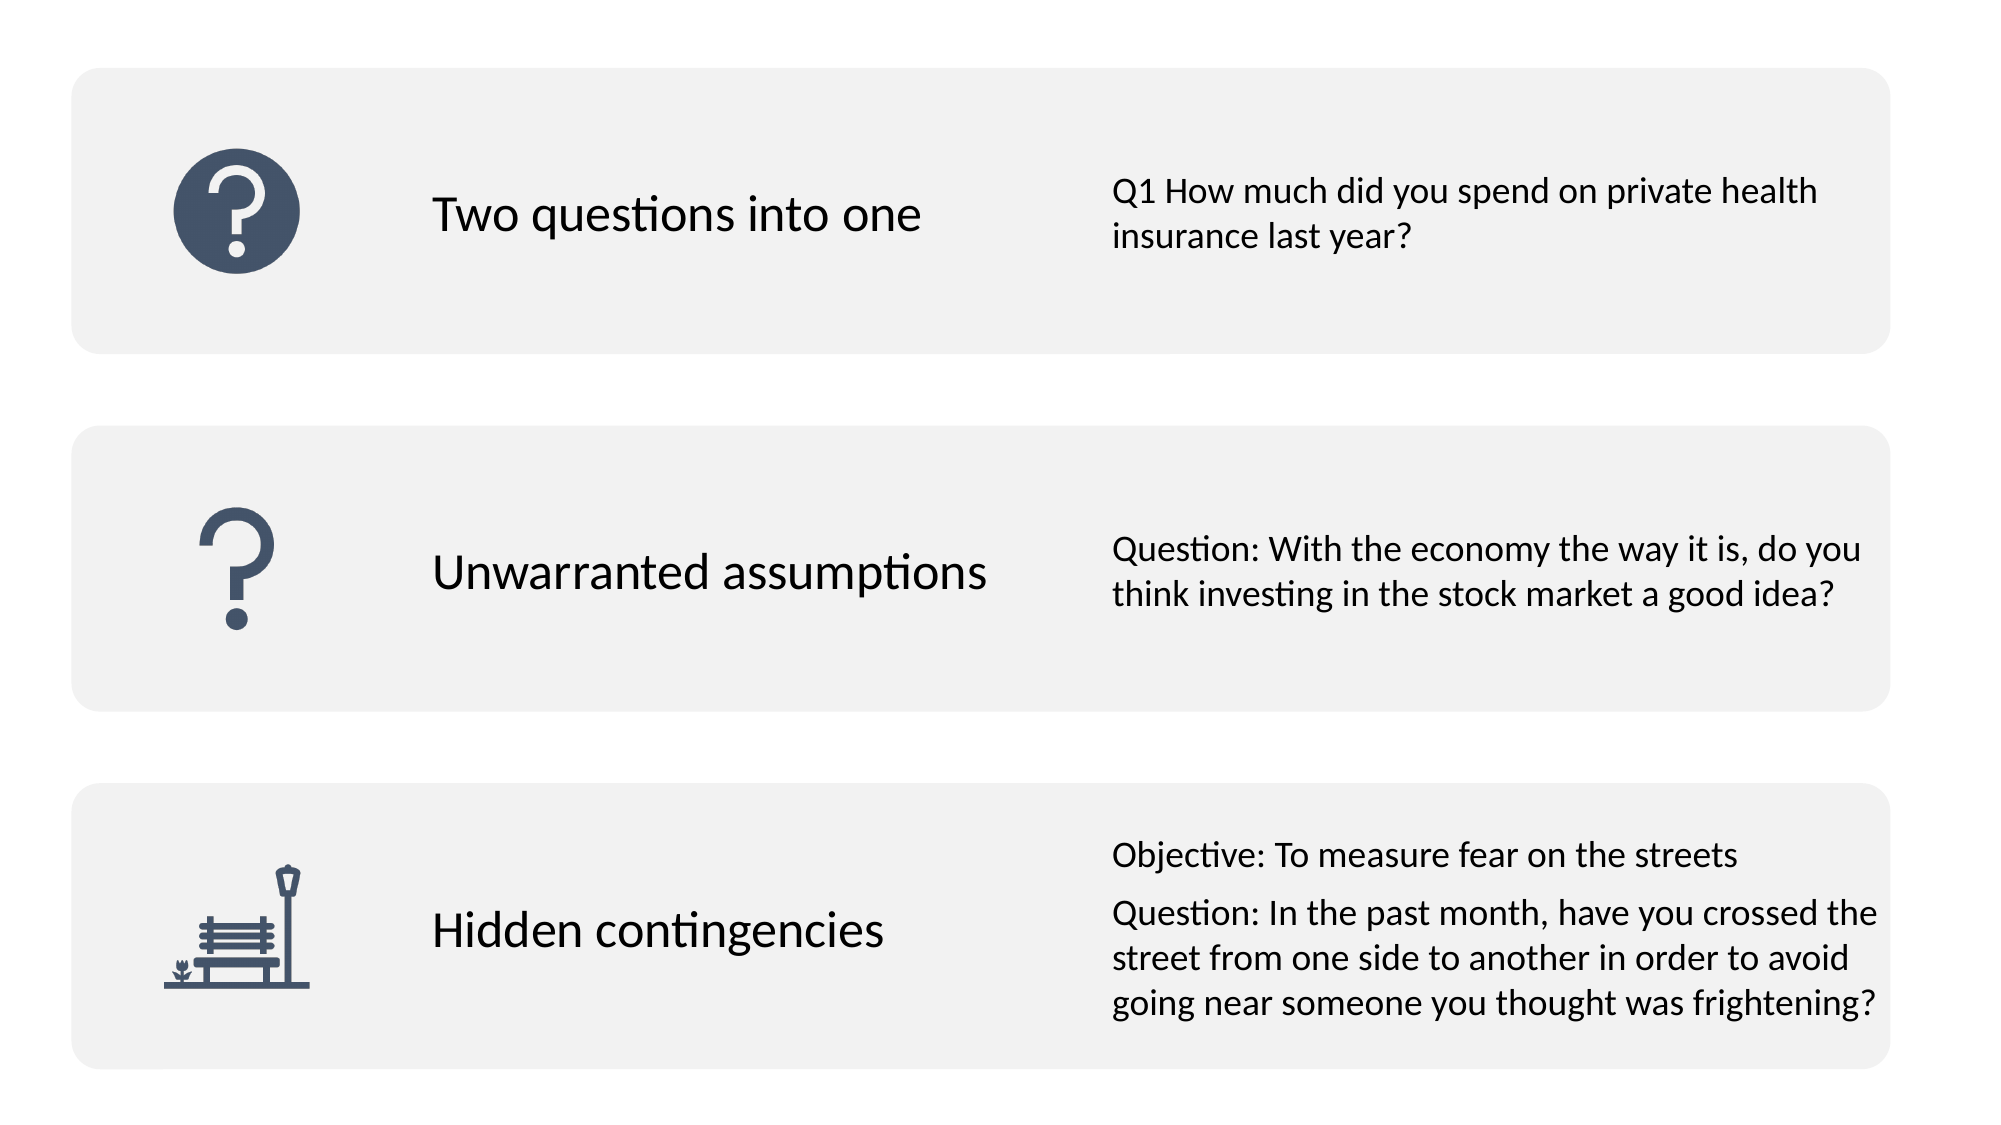

Two questions into one
Q1 How much did you spend on private health insurance last year?
Unwarranted assumptions
Question: With the economy the way it is, do you think investing in the stock market a good idea?
Hidden contingencies
Objective: To measure fear on the streets
Question: In the past month, have you crossed the street from one side to another in order to avoid going near someone you thought was frightening?